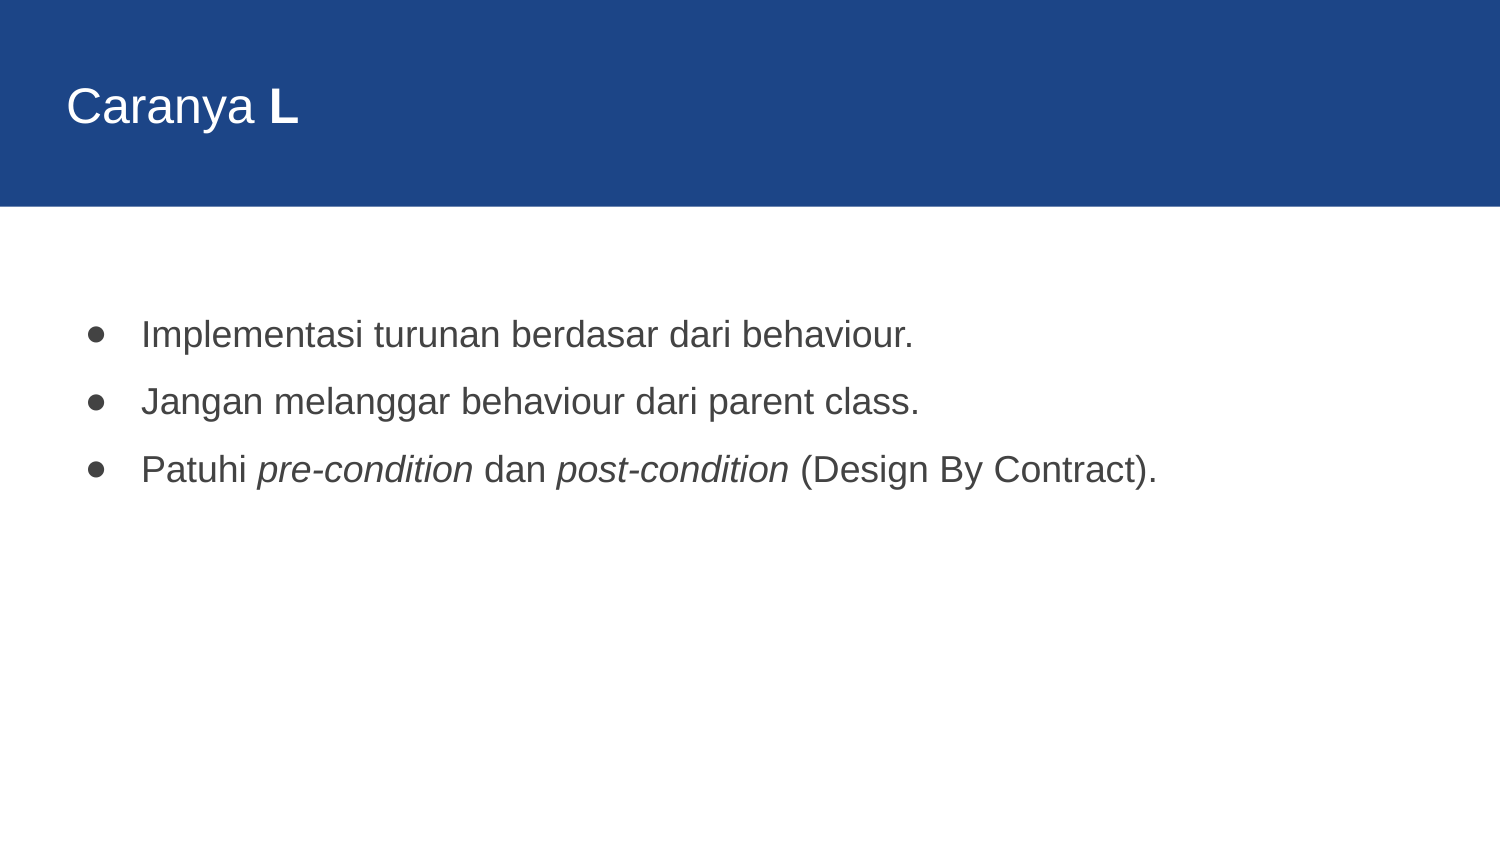

Caranya L
Implementasi turunan berdasar dari behaviour.
Jangan melanggar behaviour dari parent class.
Patuhi pre-condition dan post-condition (Design By Contract).